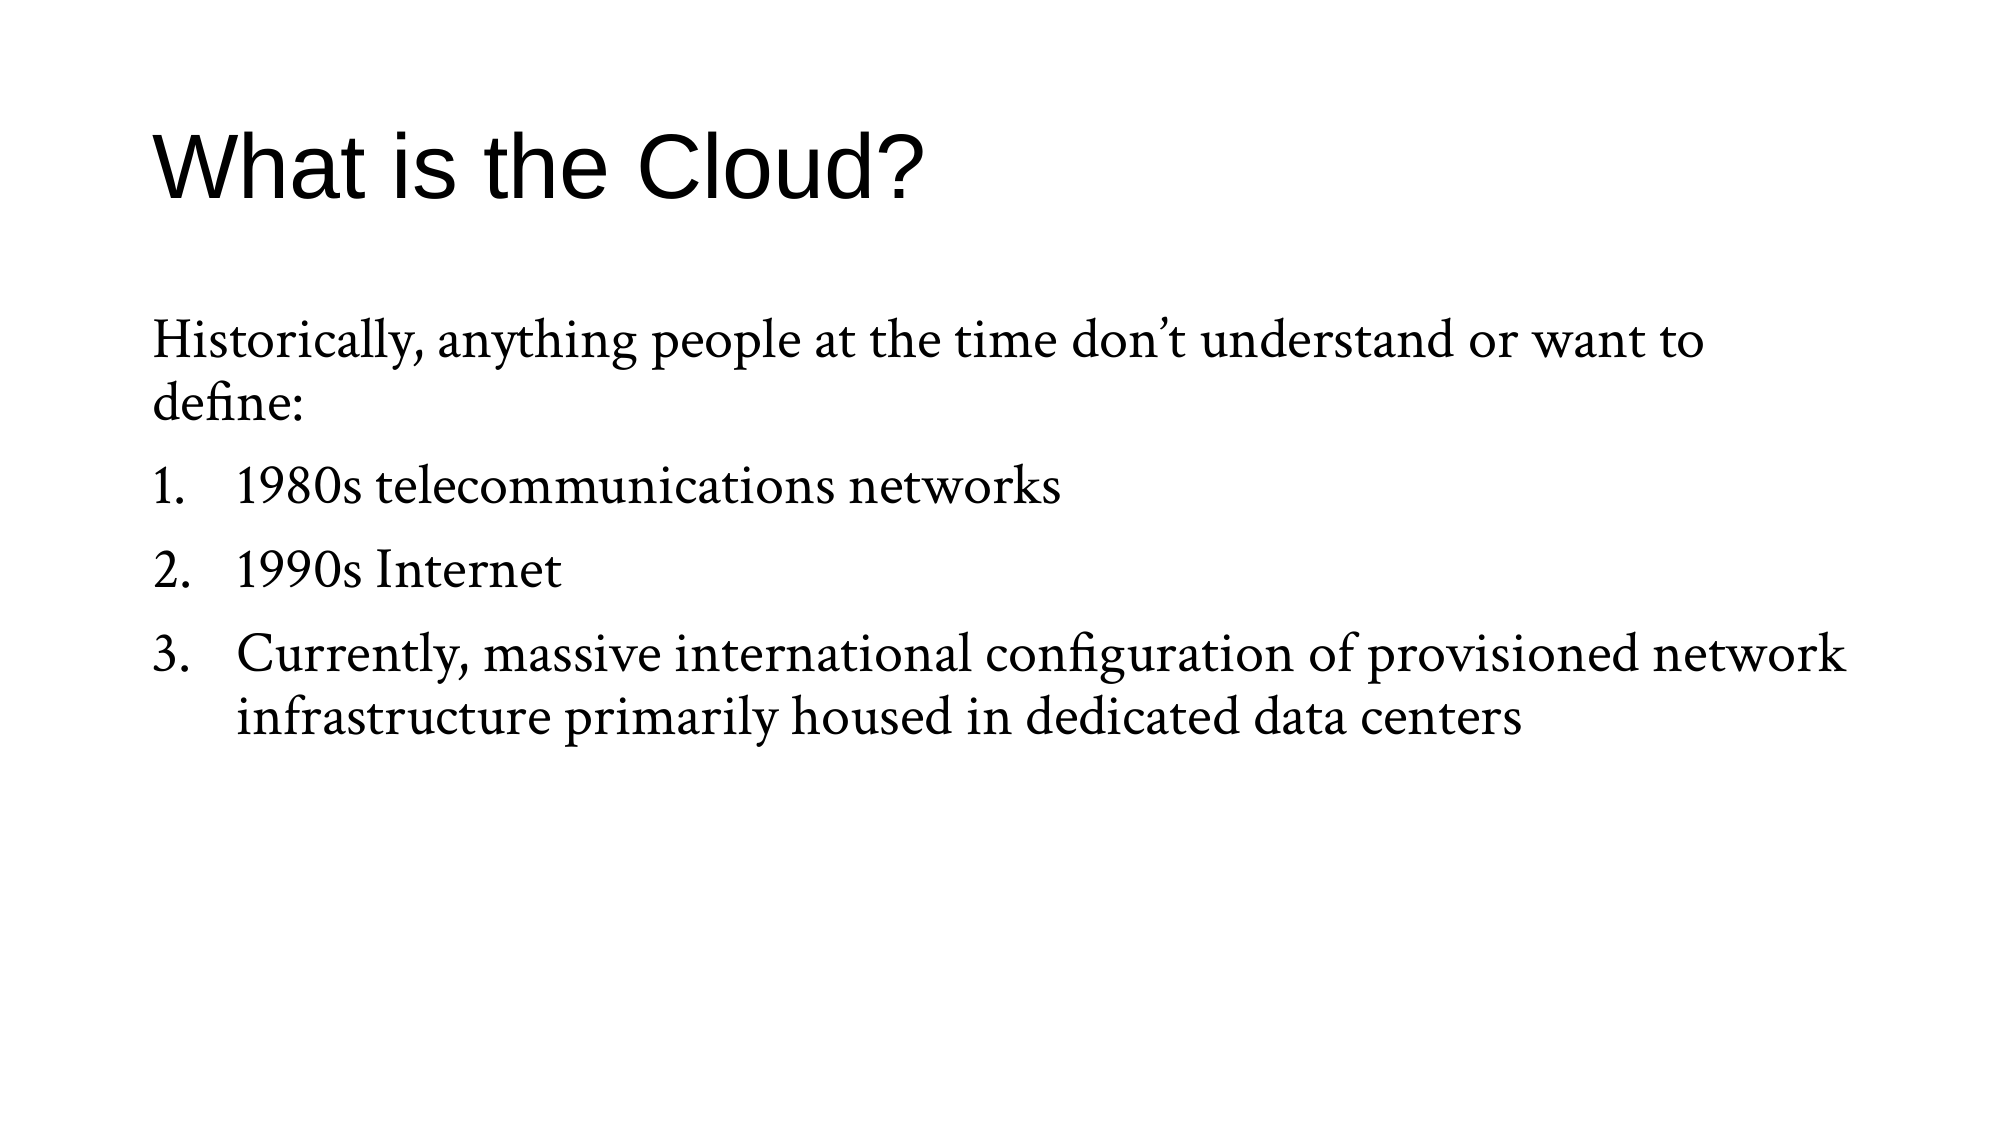

# What is the Cloud?
Historically, anything people at the time don’t understand or want to define:
1980s telecommunications networks
1990s Internet
Currently, massive international configuration of provisioned network infrastructure primarily housed in dedicated data centers